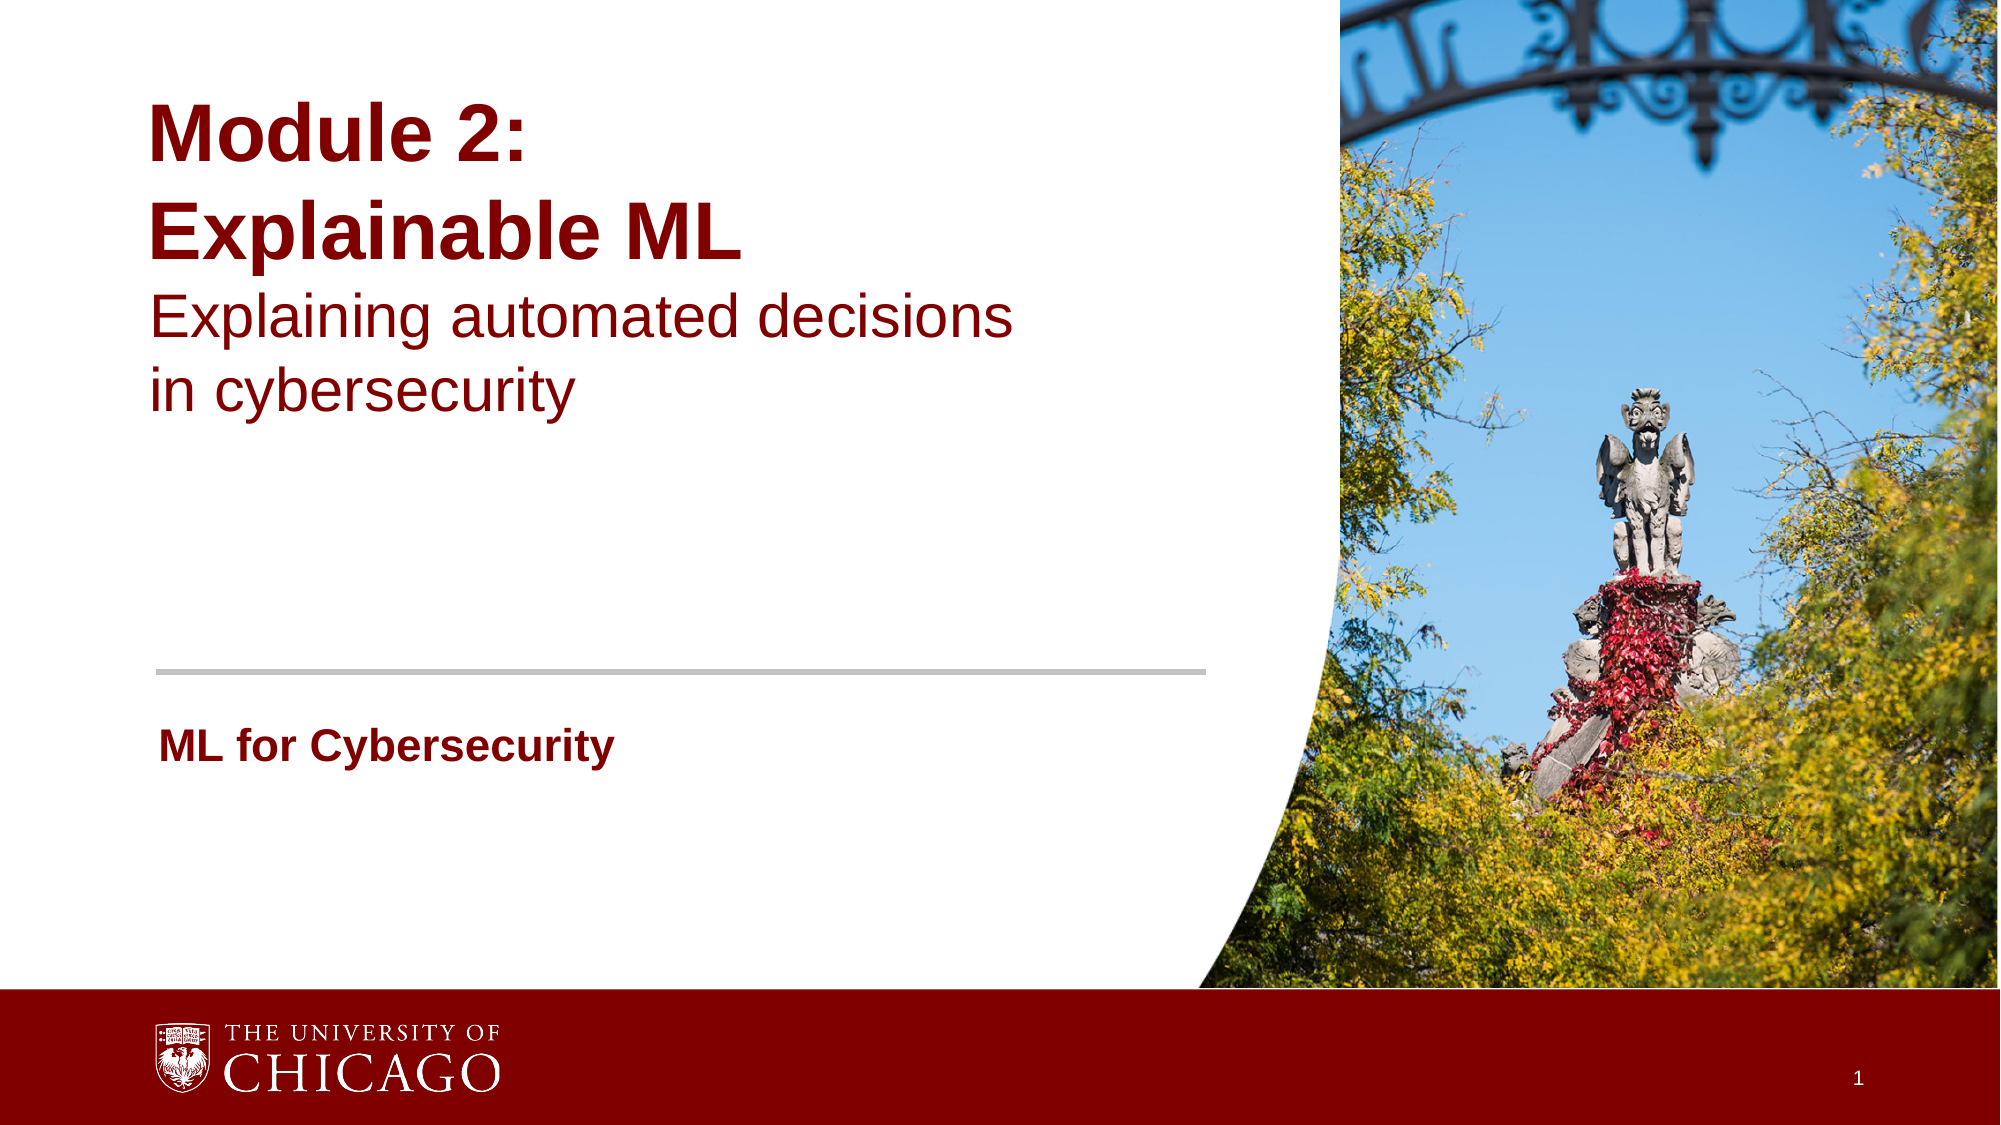

Module 2:
Explainable ML
Explaining automated decisions
in cybersecurity
ML for Cybersecurity
1